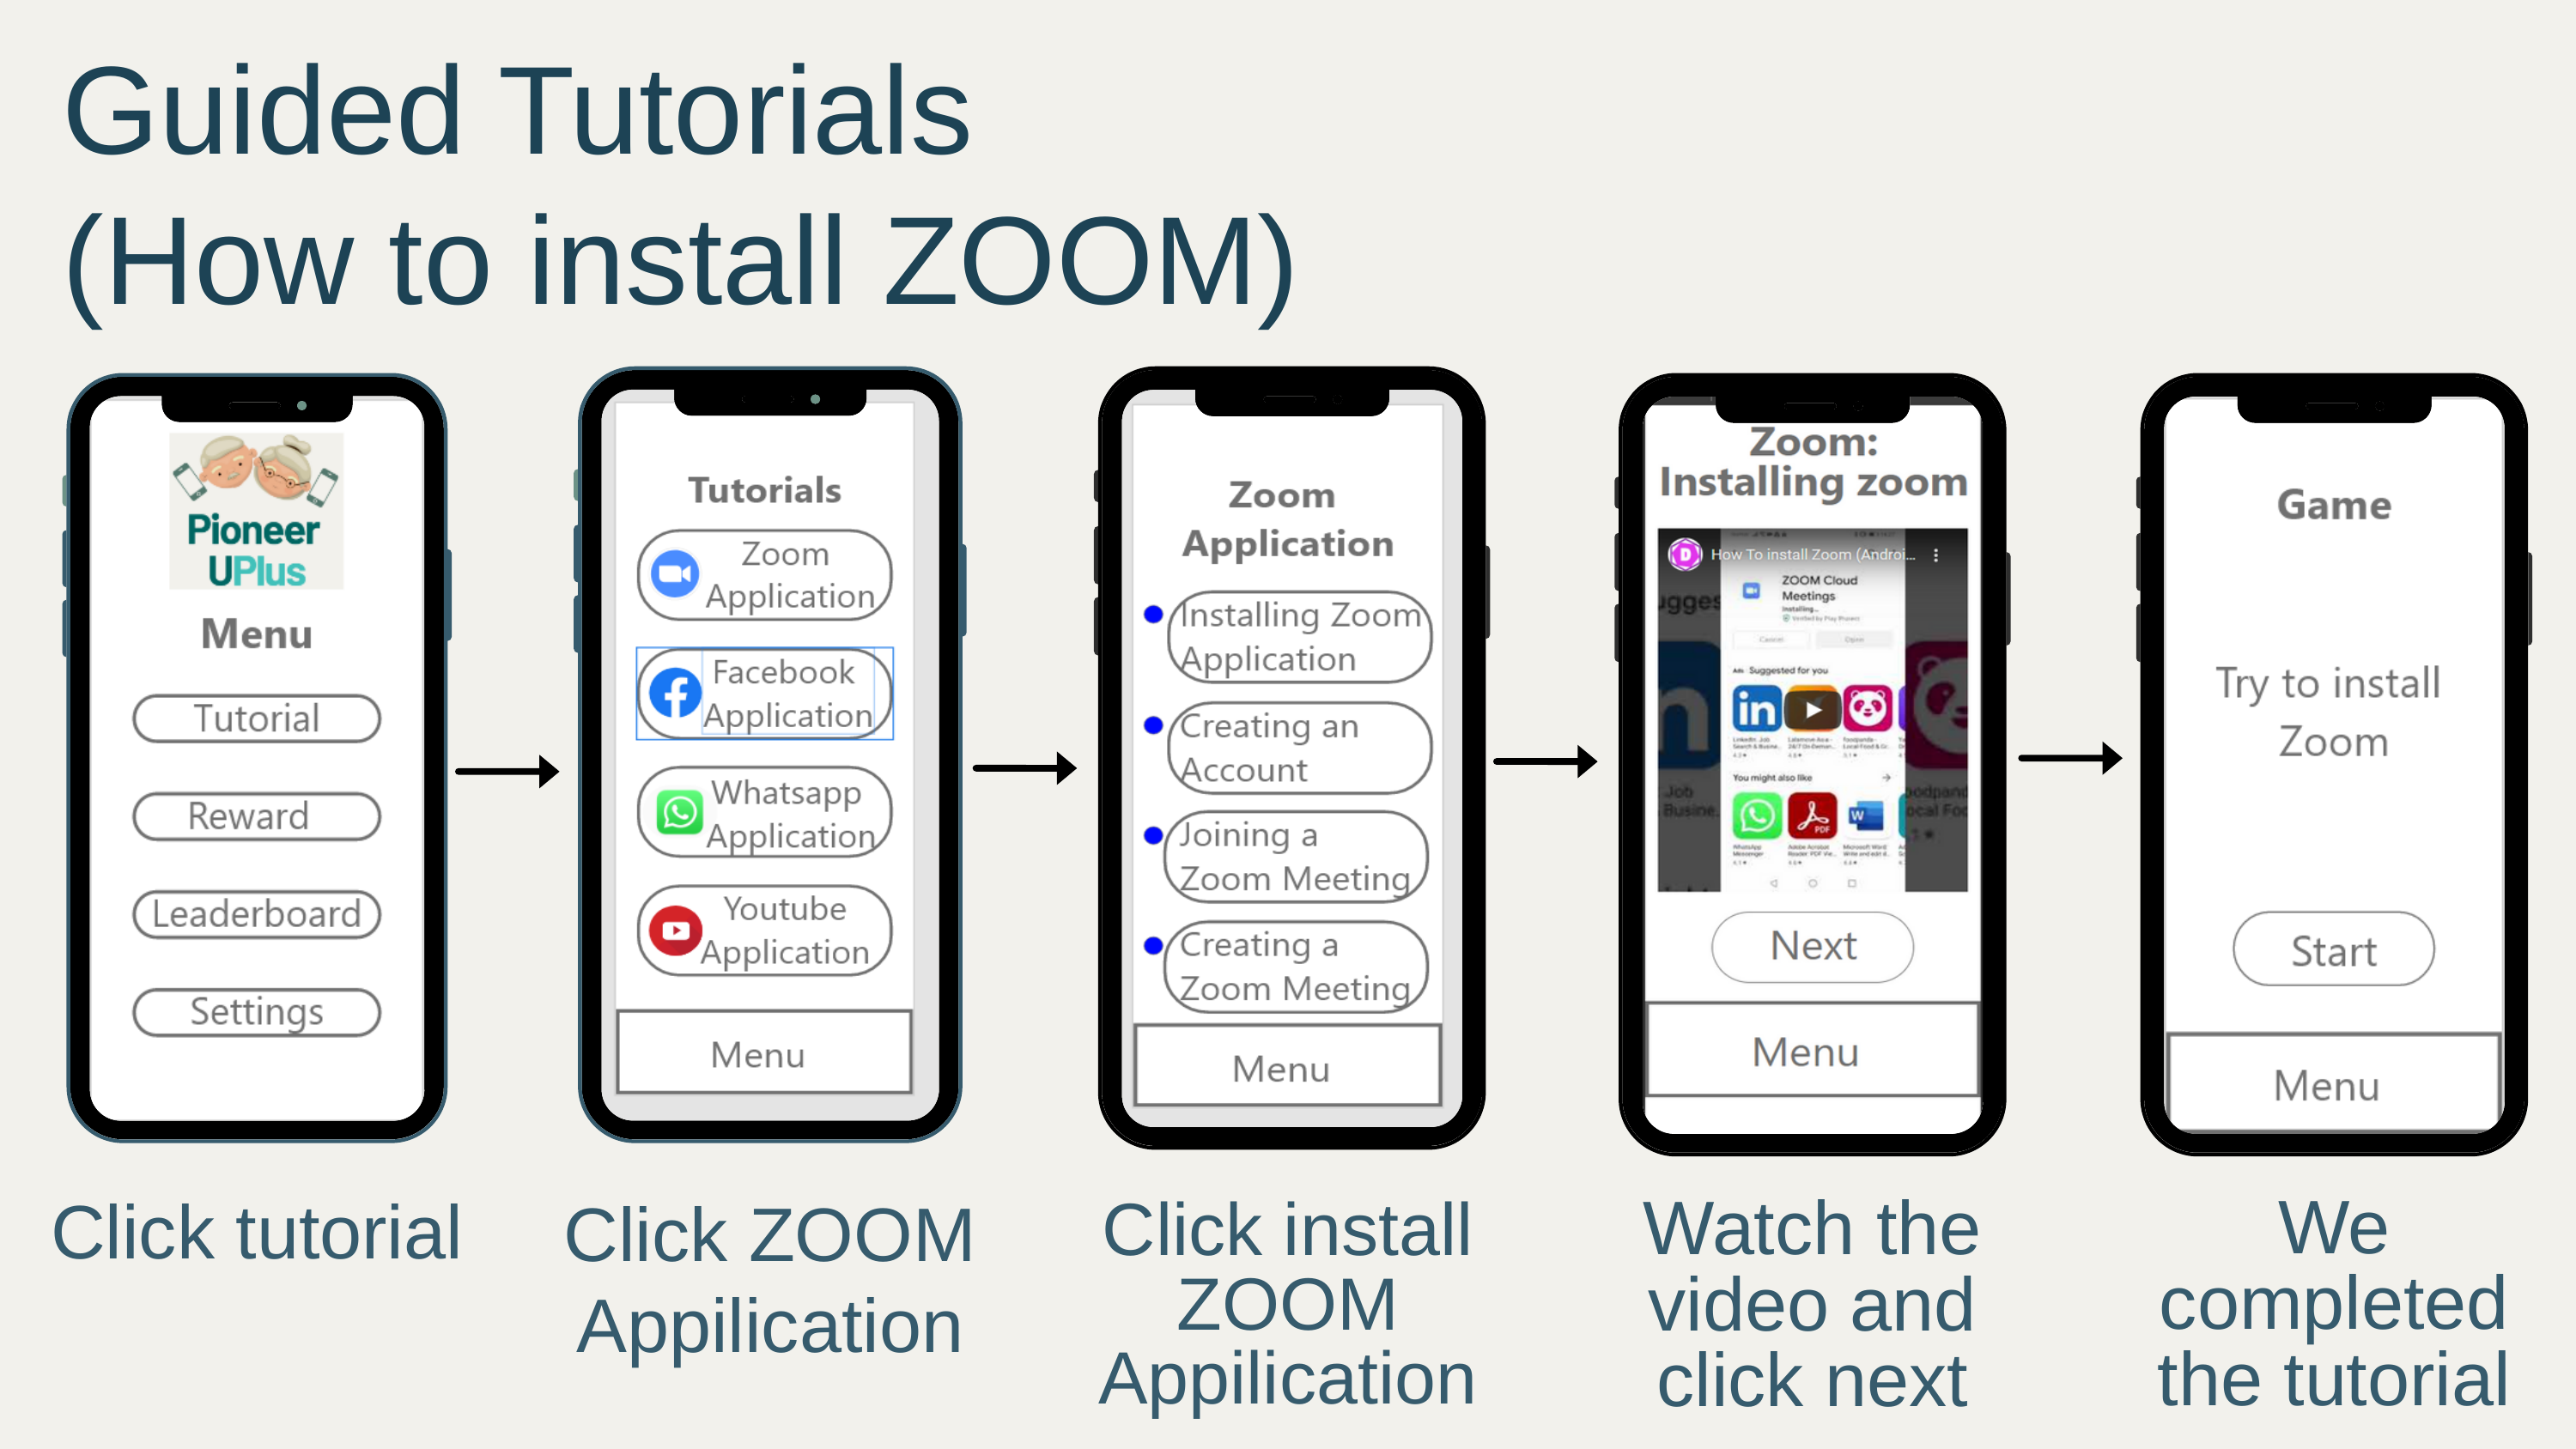

Guided Tutorials
(How to install ZOOM)

Click tutorial
Click ZOOM Appilication
We completed the tutorial
Watch the video and click next
Click install ZOOM Appilication